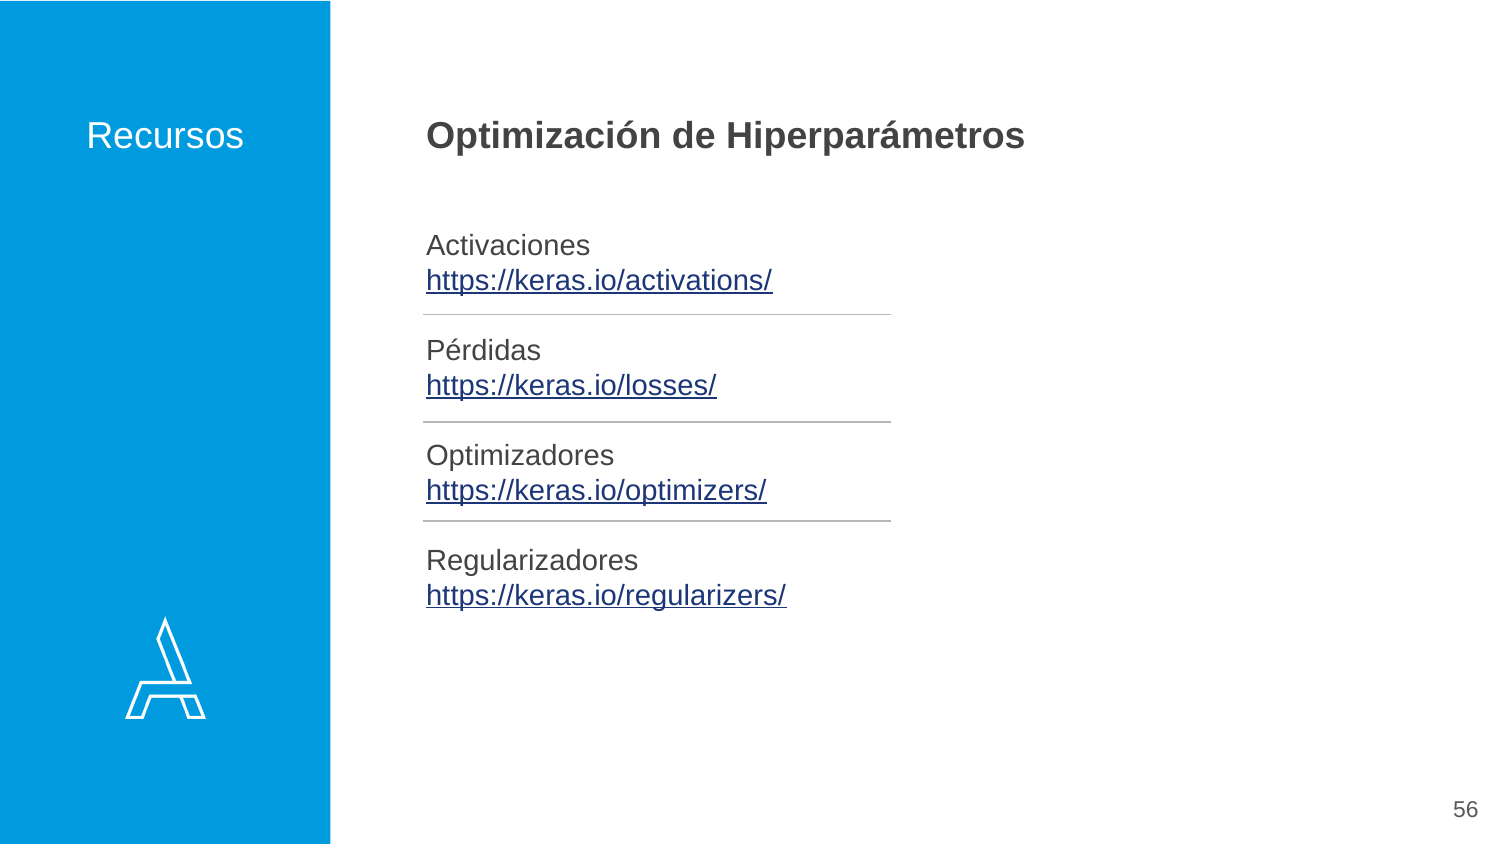

# Recursos
Optimización de Hiperparámetros

Activaciones
https://keras.io/activations/

Pérdidas
https://keras.io/losses/

Optimizadores
https://keras.io/optimizers/

Regularizadores
https://keras.io/regularizers/
56